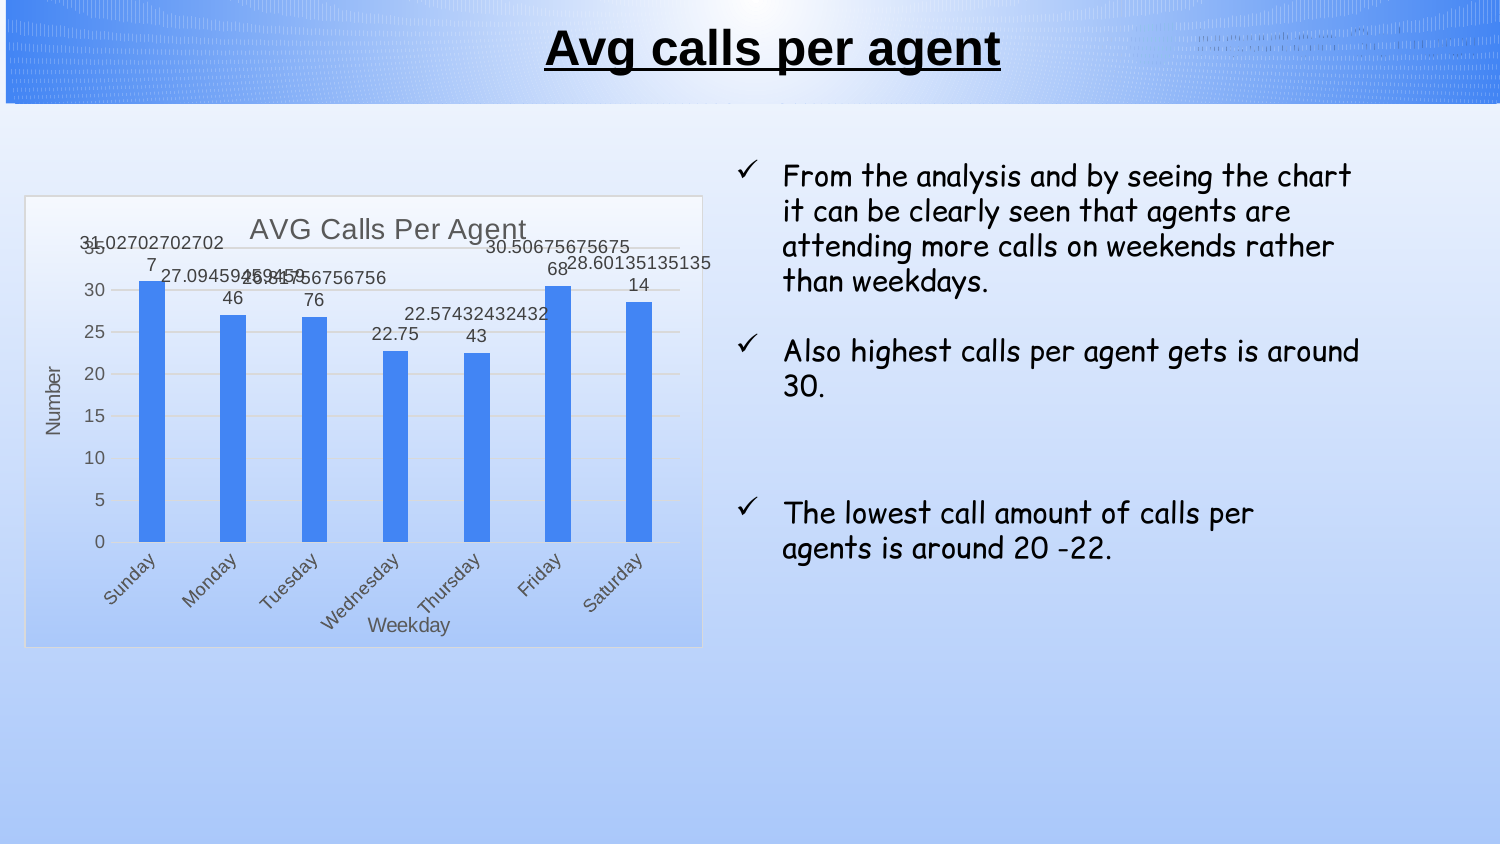

Avg calls per agent

From the analysis and by seeing the chart it can be clearly seen that agents are attending more calls on weekends rather than weekdays.

Also highest calls per agent gets is around 30.

### Chart: AVG Calls Per Agent

| Category |  |
|---|---|
| Sunday | 31.027027027027028 |
| Monday | 27.094594594594593 |
| Tuesday | 26.81756756756757 |
| Wednesday | 22.75 |
| Thursday | 22.574324324324323 |
| Friday | 30.506756756756758 |
| Saturday | 28.60135135135135 |
The lowest call amount of calls per agents is around 20 -22.